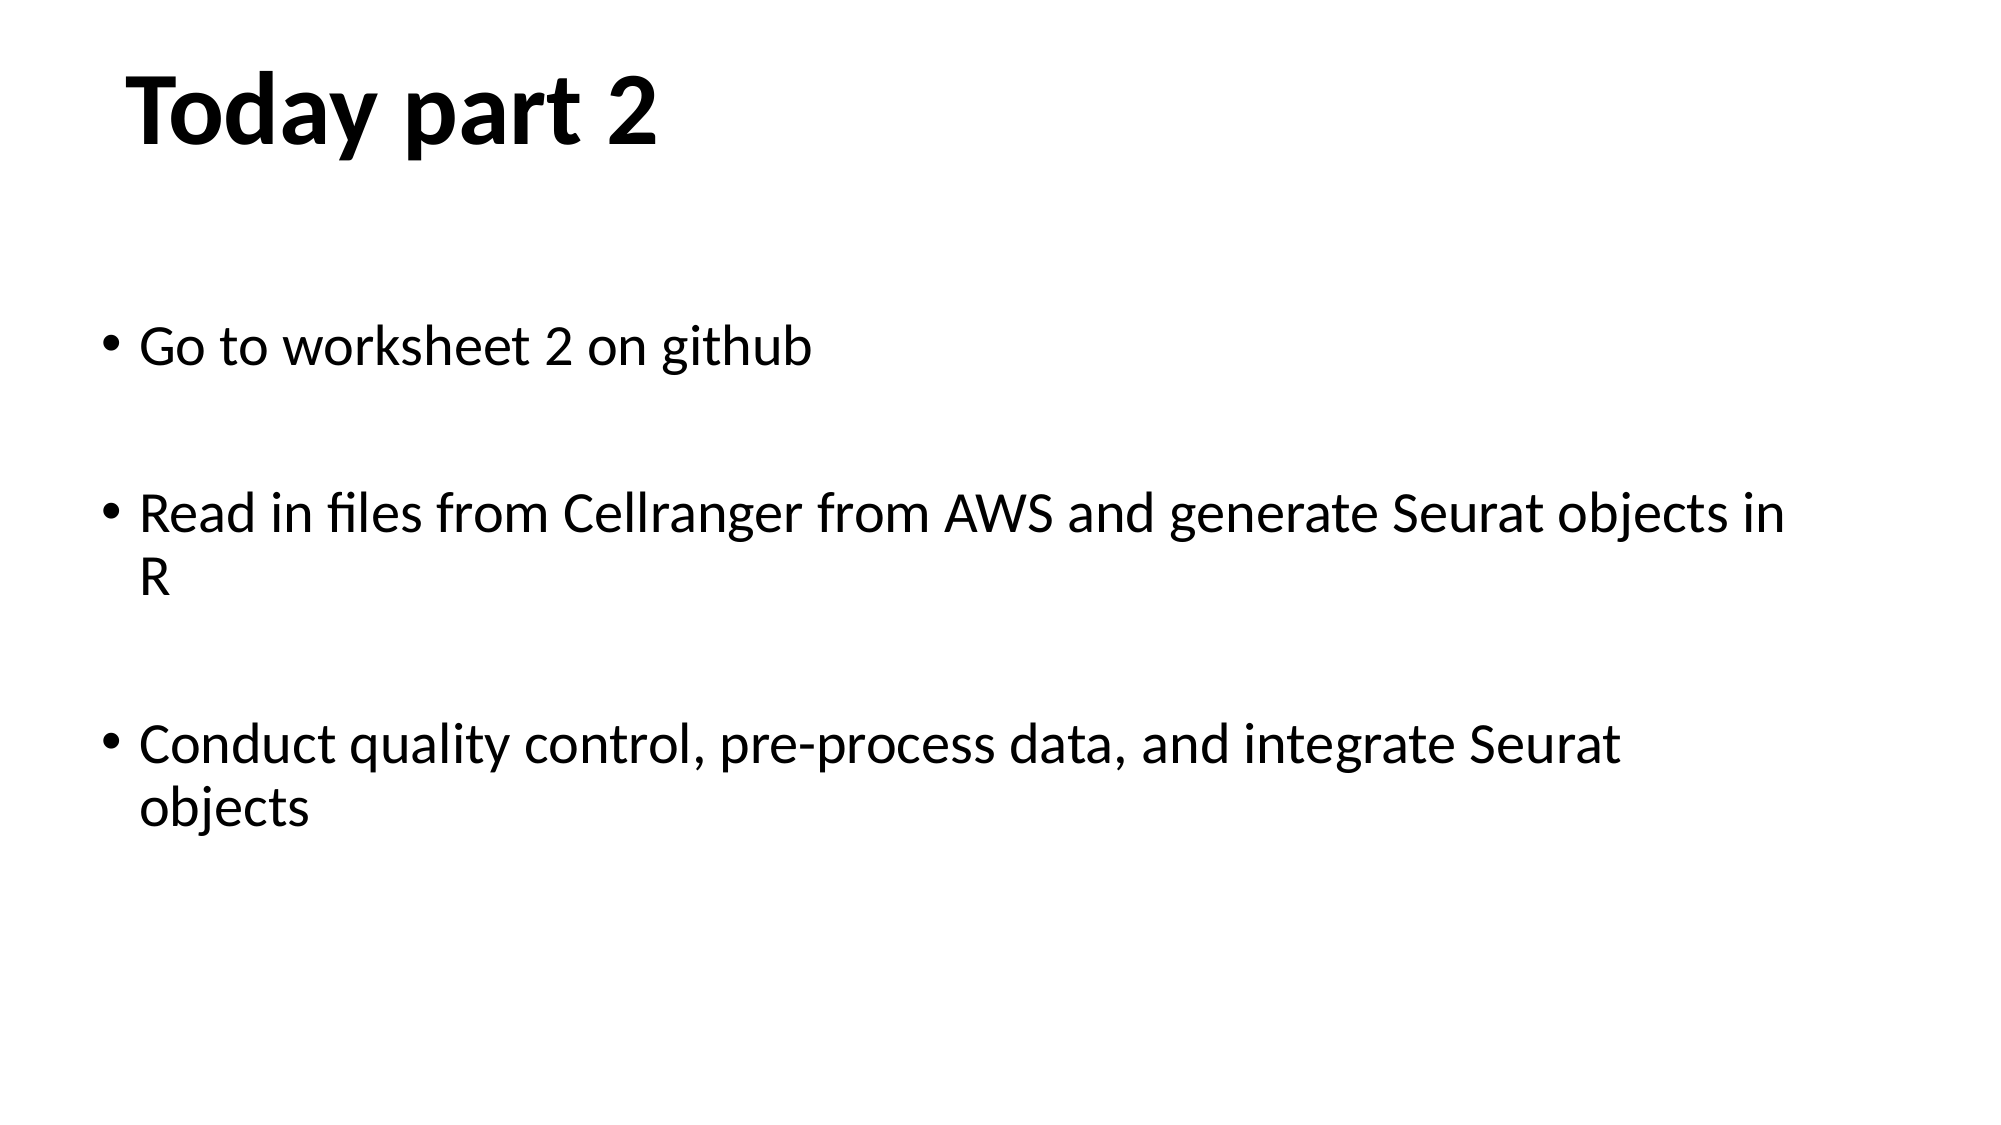

Today part 2
Go to worksheet 2 on github

Read in files from Cellranger from AWS and generate Seurat objects in R

Conduct quality control, pre-process data, and integrate Seurat objects